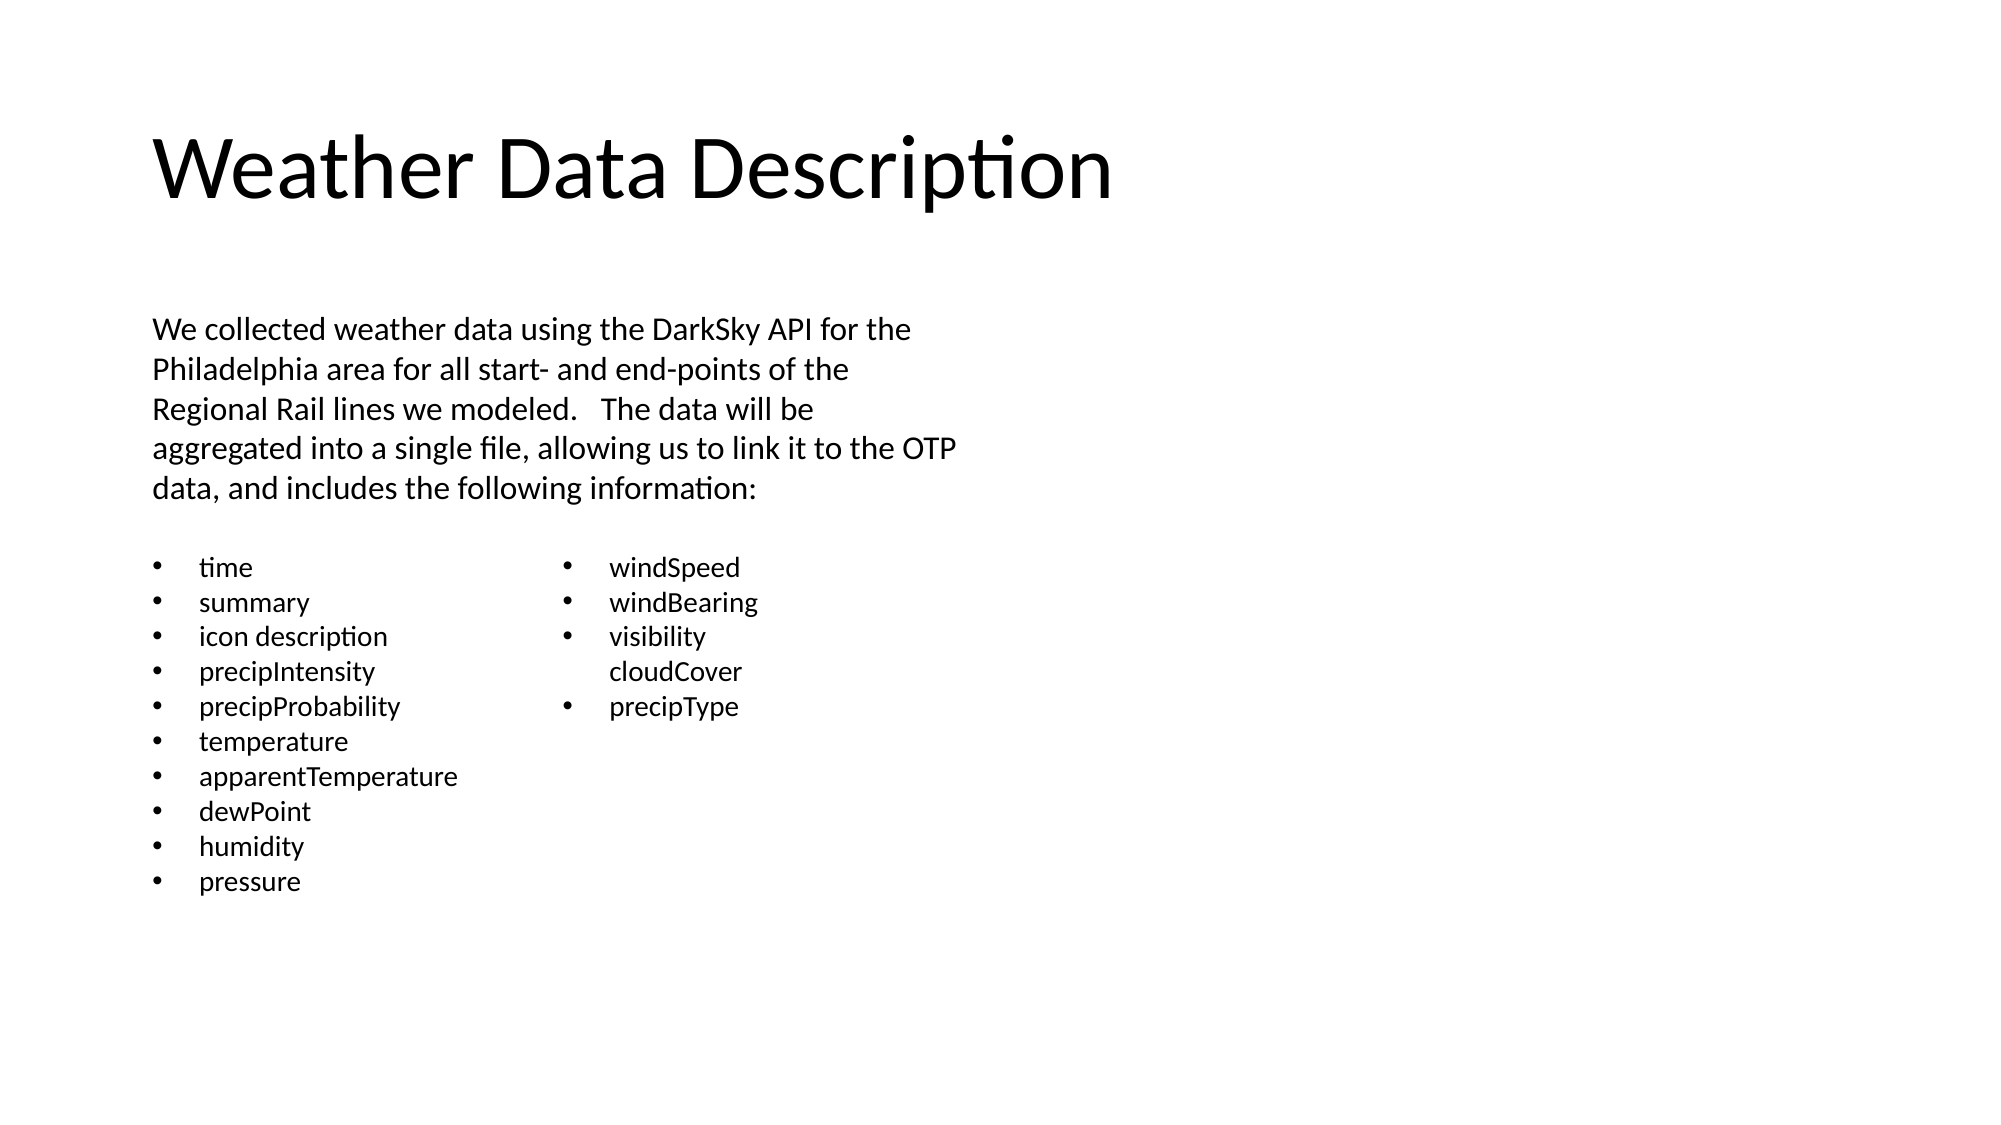

# Weather Data Description
We collected weather data using the DarkSky API for the Philadelphia area for all start- and end-points of the Regional Rail lines we modeled.   The data will be aggregated into a single file, allowing us to link it to the OTP data, and includes the following information:

time
summary
icon description
precipIntensity
precipProbability
temperature
apparentTemperature
dewPoint
humidity
pressure
windSpeed
windBearing
visibility
cloudCover
precipType